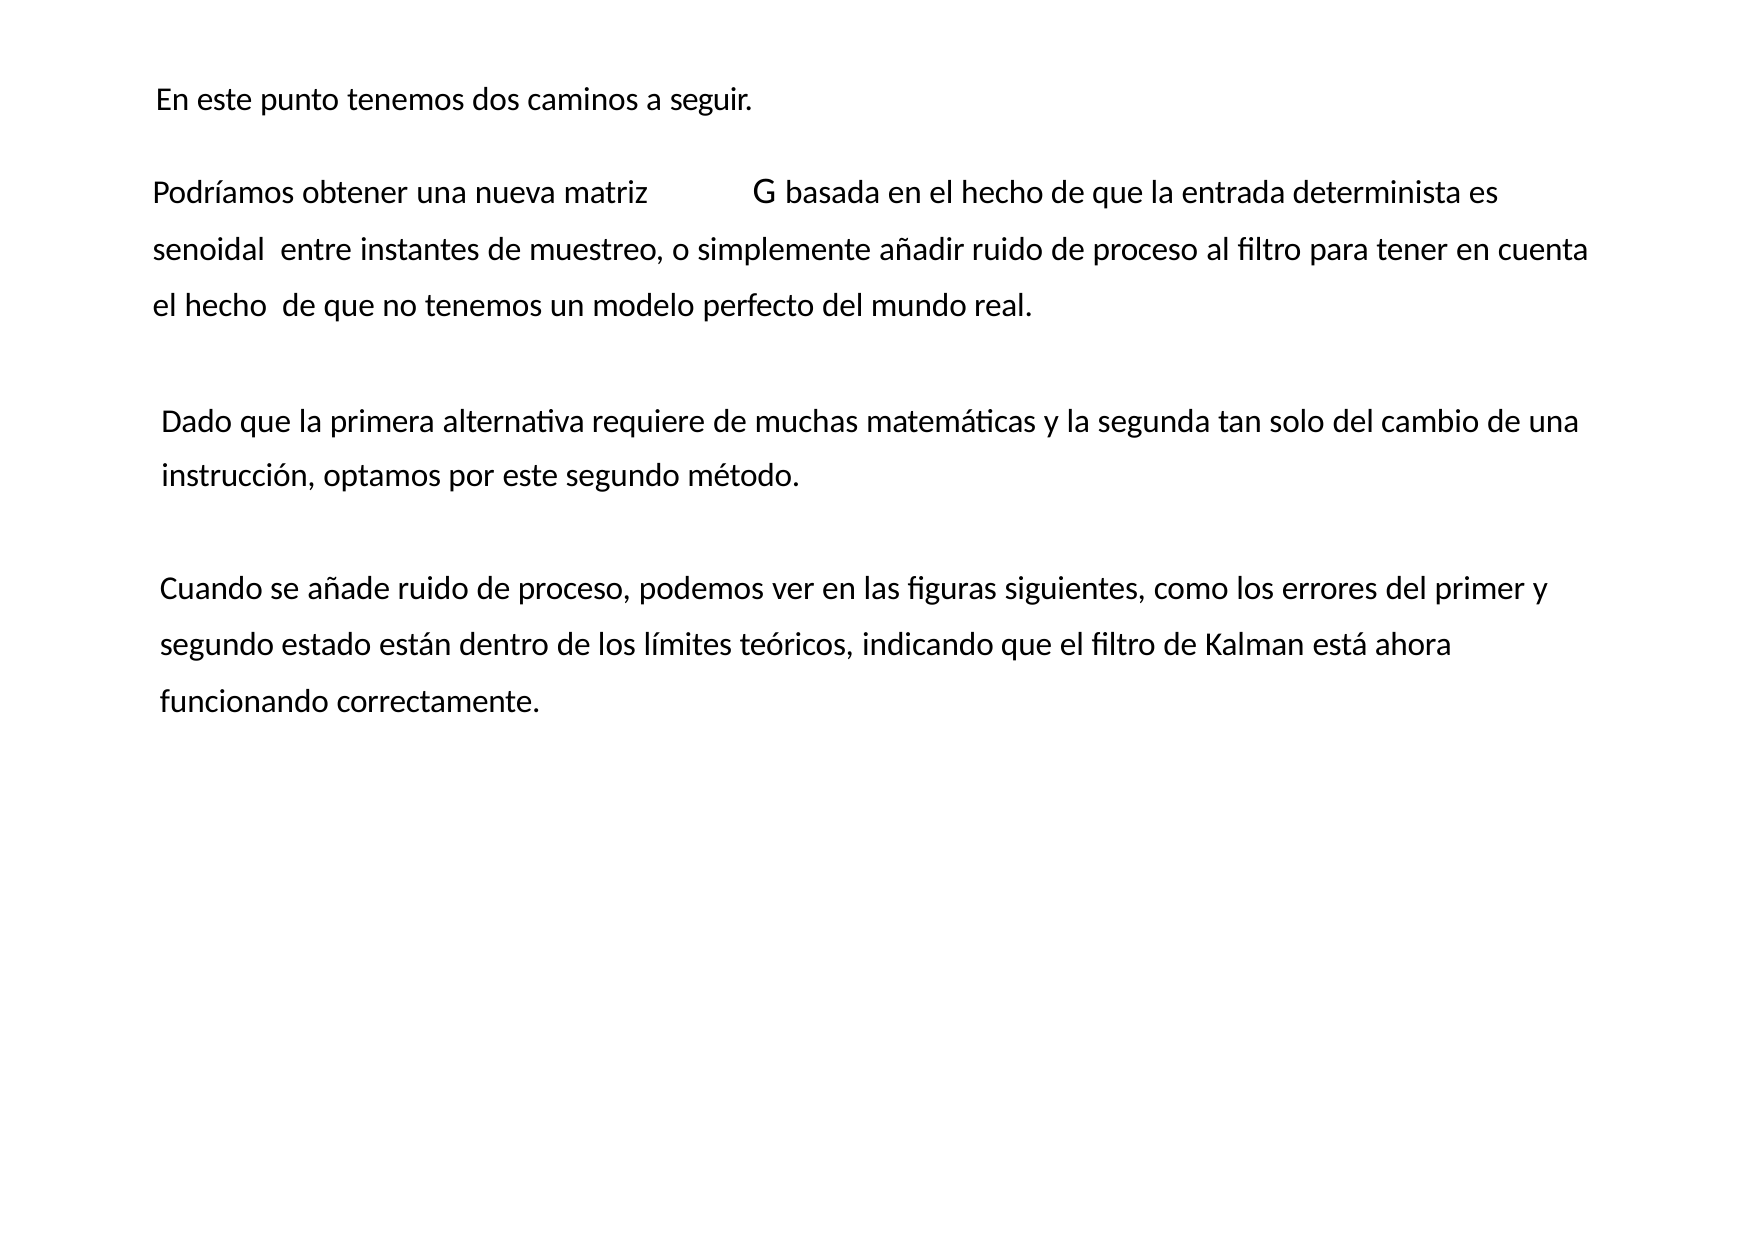

En este punto tenemos dos caminos a seguir.

Podríamos obtener una nueva matriz	G basada en el hecho de que la entrada determinista es senoidal  entre instantes de muestreo, o simplemente añadir ruido de proceso al filtro para tener en cuenta el hecho  de que no tenemos un modelo perfecto del mundo real.

Dado que la primera alternativa requiere de muchas matemáticas y la segunda tan solo del cambio de una  instrucción, optamos por este segundo método.

Cuando se añade ruido de proceso, podemos ver en las figuras siguientes, como los errores del primer y  segundo estado están dentro de los límites teóricos, indicando que el filtro de Kalman está ahora  funcionando correctamente.